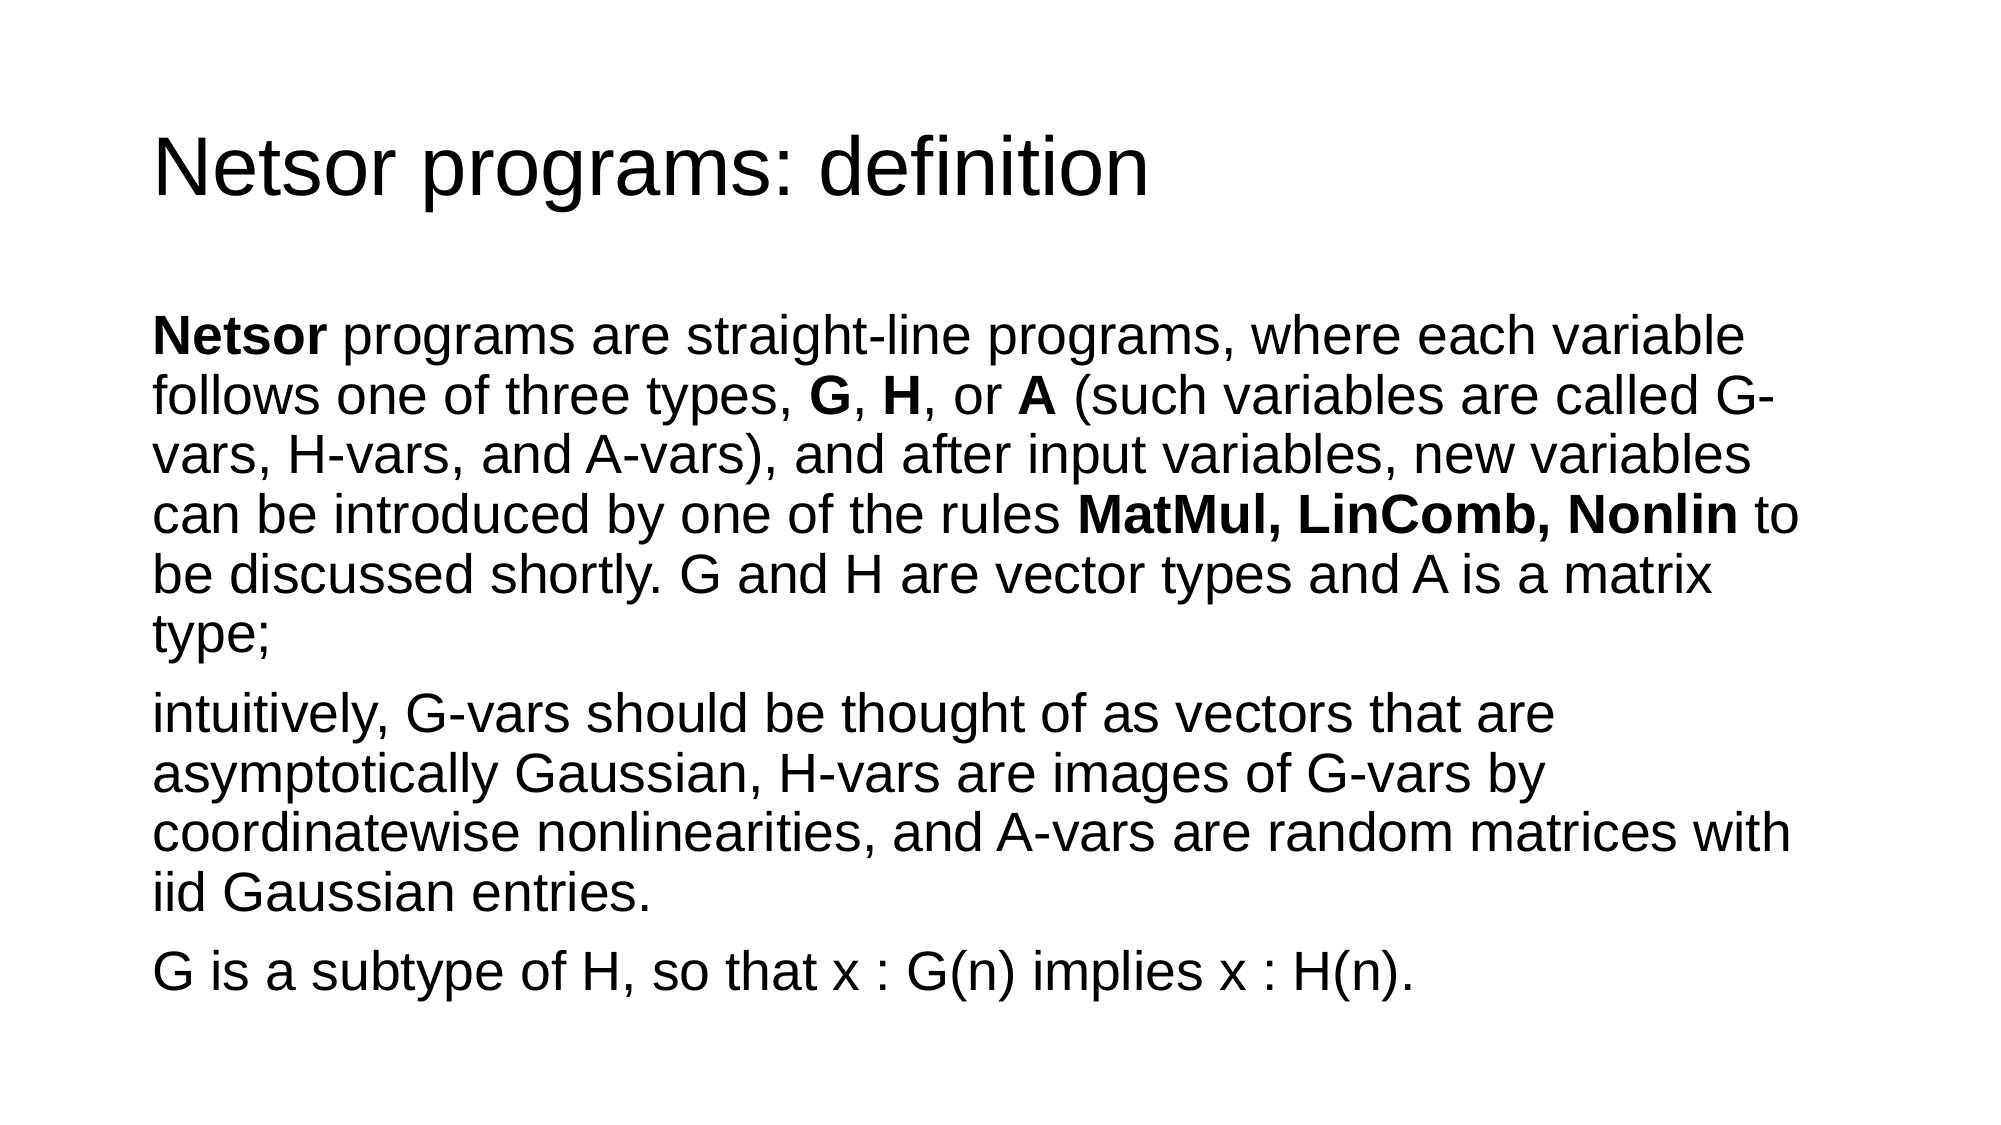

# Netsor programs: definition
Netsor programs are straight-line programs, where each variable follows one of three types, G, H, or A (such variables are called G-vars, H-vars, and A-vars), and after input variables, new variables can be introduced by one of the rules MatMul, LinComb, Nonlin to be discussed shortly. G and H are vector types and A is a matrix type;
intuitively, G-vars should be thought of as vectors that are asymptotically Gaussian, H-vars are images of G-vars by coordinatewise nonlinearities, and A-vars are random matrices with iid Gaussian entries.
G is a subtype of H, so that x : G(n) implies x : H(n).